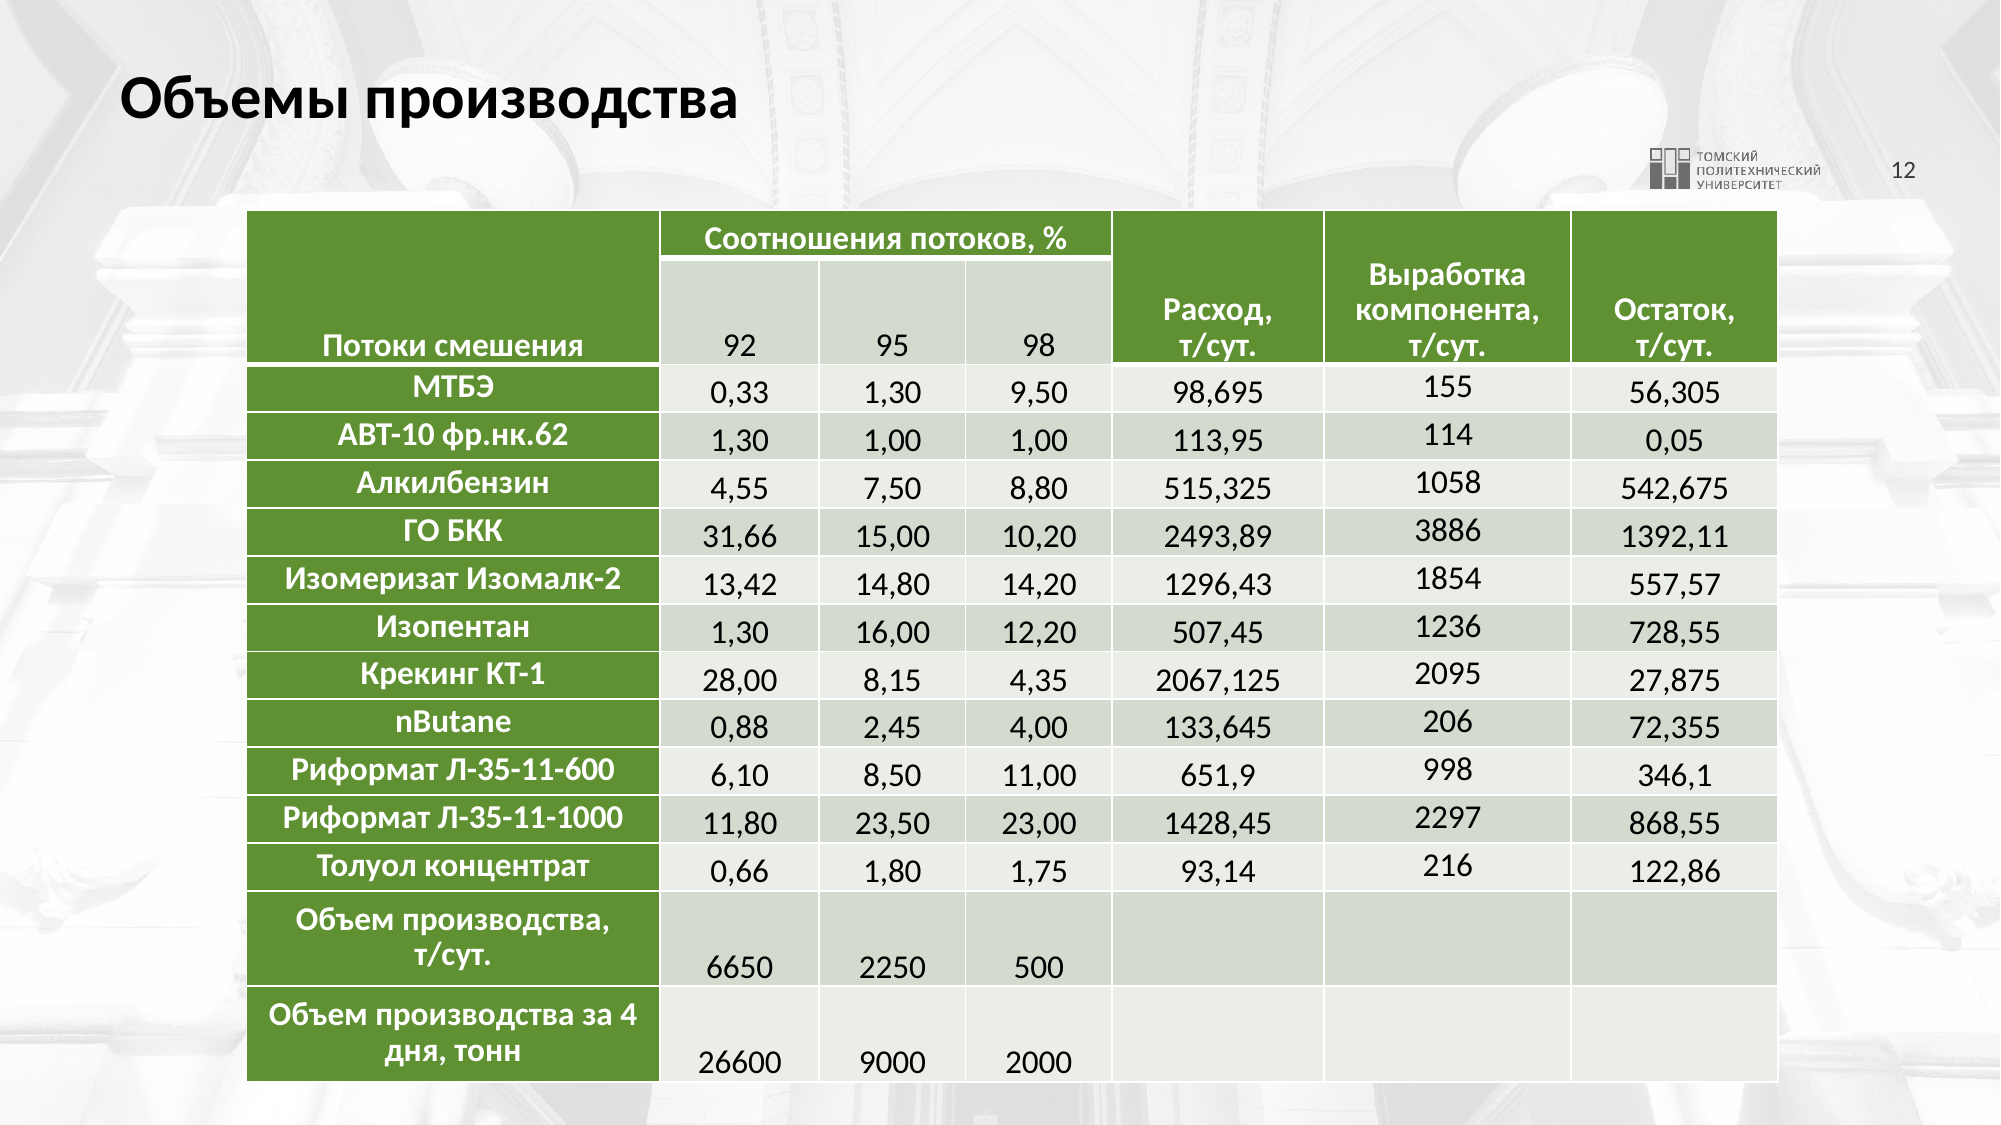

# Объемы производства
| Потоки смешения | Соотношения потоков, % |  |  | Расход, т/сут. | Выработка компонента, т/сут. | Остаток, т/сут. |
| --- | --- | --- | --- | --- | --- | --- |
|  | 92 | 95 | 98 |  |  |  |
| МТБЭ | 0,33 | 1,30 | 9,50 | 98,695 | 155 | 56,305 |
| АВТ-10 фр.нк.62 | 1,30 | 1,00 | 1,00 | 113,95 | 114 | 0,05 |
| Алкилбензин | 4,55 | 7,50 | 8,80 | 515,325 | 1058 | 542,675 |
| ГО БКК | 31,66 | 15,00 | 10,20 | 2493,89 | 3886 | 1392,11 |
| Изомеризат Изомалк-2 | 13,42 | 14,80 | 14,20 | 1296,43 | 1854 | 557,57 |
| Изопентан | 1,30 | 16,00 | 12,20 | 507,45 | 1236 | 728,55 |
| Крекинг KT-1 | 28,00 | 8,15 | 4,35 | 2067,125 | 2095 | 27,875 |
| nButane | 0,88 | 2,45 | 4,00 | 133,645 | 206 | 72,355 |
| Риформат Л-35-11-600 | 6,10 | 8,50 | 11,00 | 651,9 | 998 | 346,1 |
| Риформат Л-35-11-1000 | 11,80 | 23,50 | 23,00 | 1428,45 | 2297 | 868,55 |
| Толуол концентрат | 0,66 | 1,80 | 1,75 | 93,14 | 216 | 122,86 |
| Объем производства, т/сут. | 6650 | 2250 | 500 |  |  |  |
| Объем производства за 4 дня, тонн | 26600 | 9000 | 2000 |  |  |  |